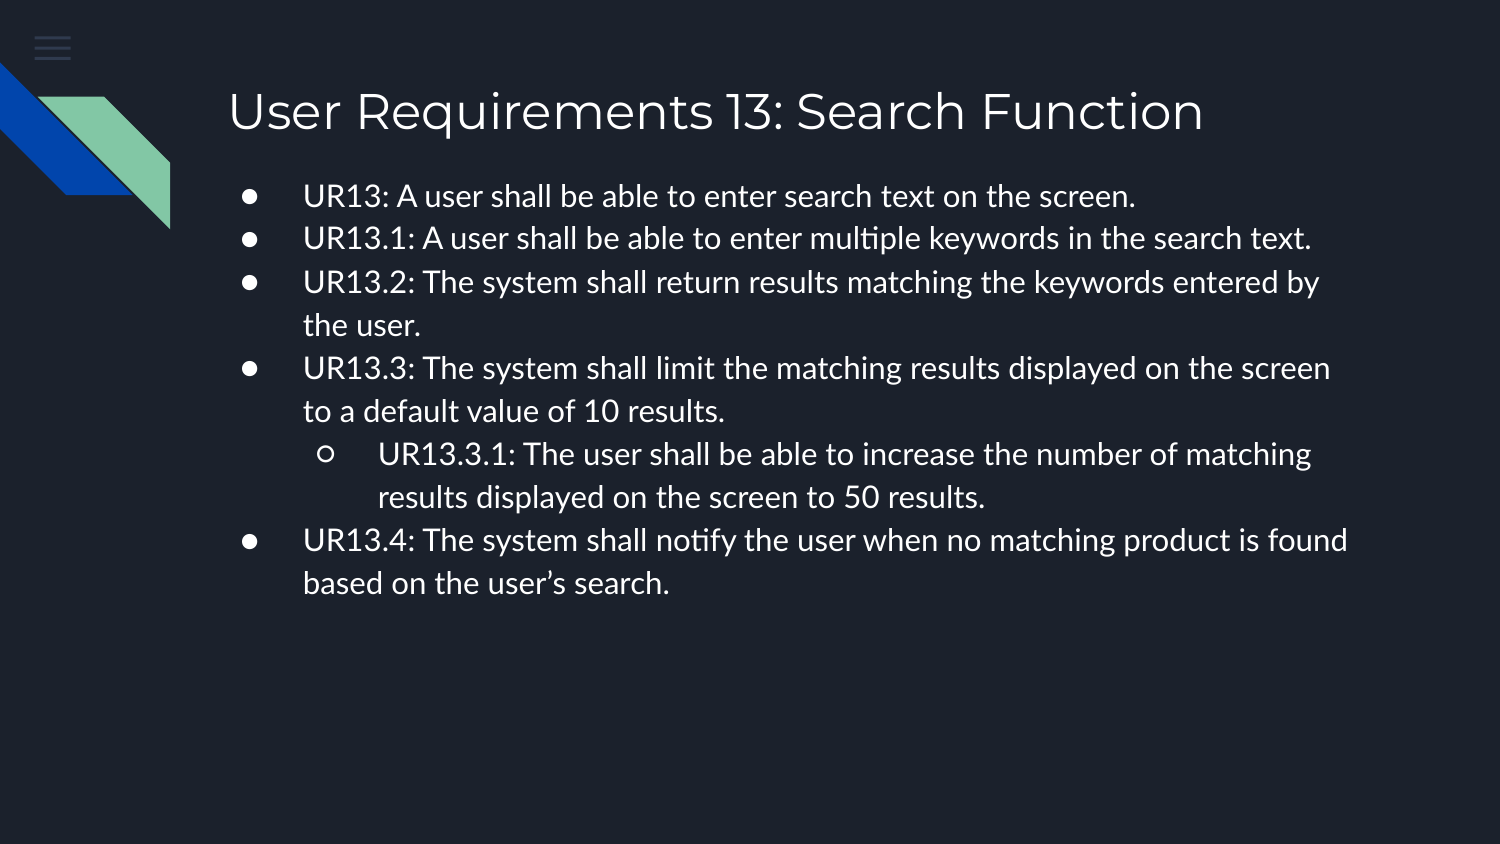

# User Requirements 13: Search Function
UR13: A user shall be able to enter search text on the screen.
UR13.1: A user shall be able to enter multiple keywords in the search text.
UR13.2: The system shall return results matching the keywords entered by the user.
UR13.3: The system shall limit the matching results displayed on the screen to a default value of 10 results.
UR13.3.1: The user shall be able to increase the number of matching results displayed on the screen to 50 results.
UR13.4: The system shall notify the user when no matching product is found based on the user’s search.